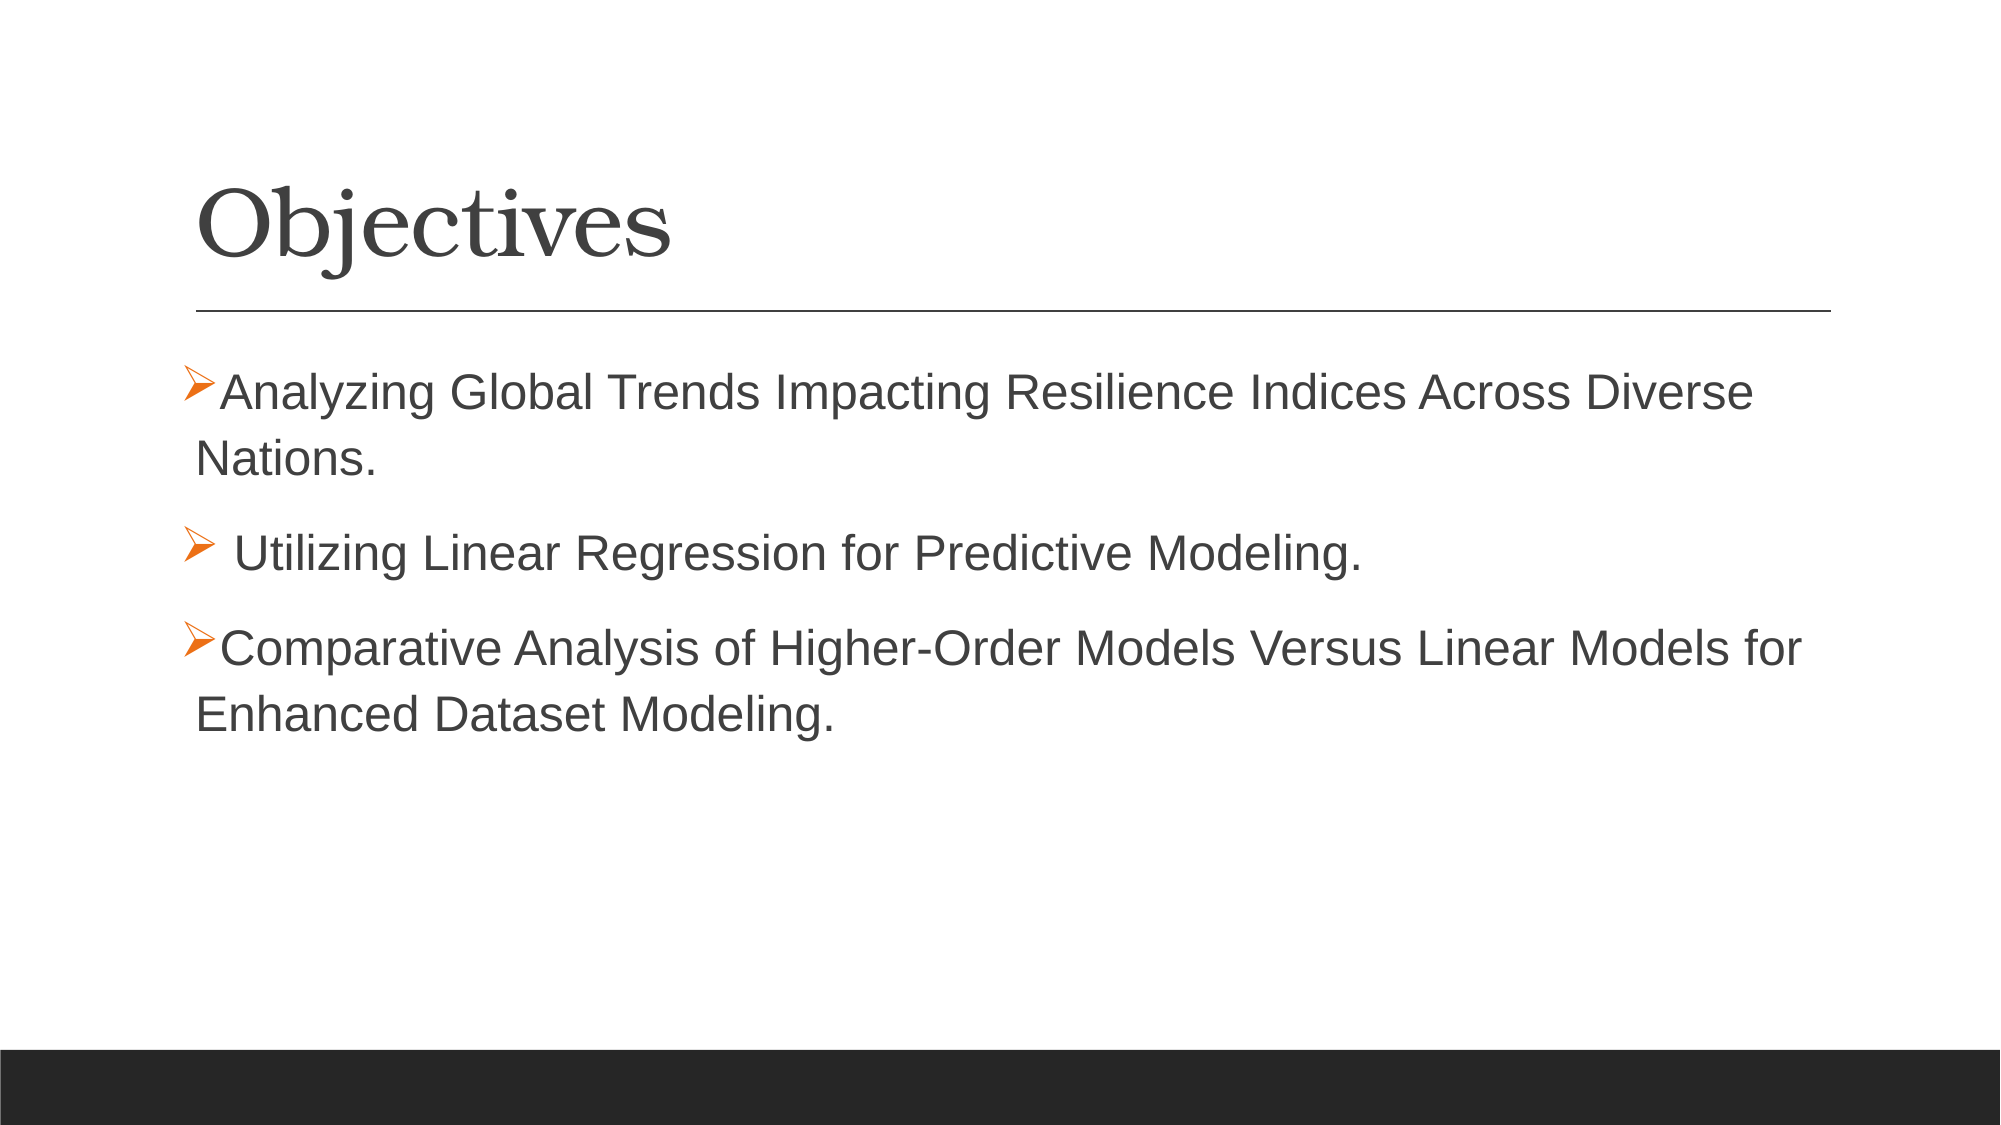

# Objectives
Analyzing Global Trends Impacting Resilience Indices Across Diverse Nations.
 Utilizing Linear Regression for Predictive Modeling.
Comparative Analysis of Higher-Order Models Versus Linear Models for Enhanced Dataset Modeling.